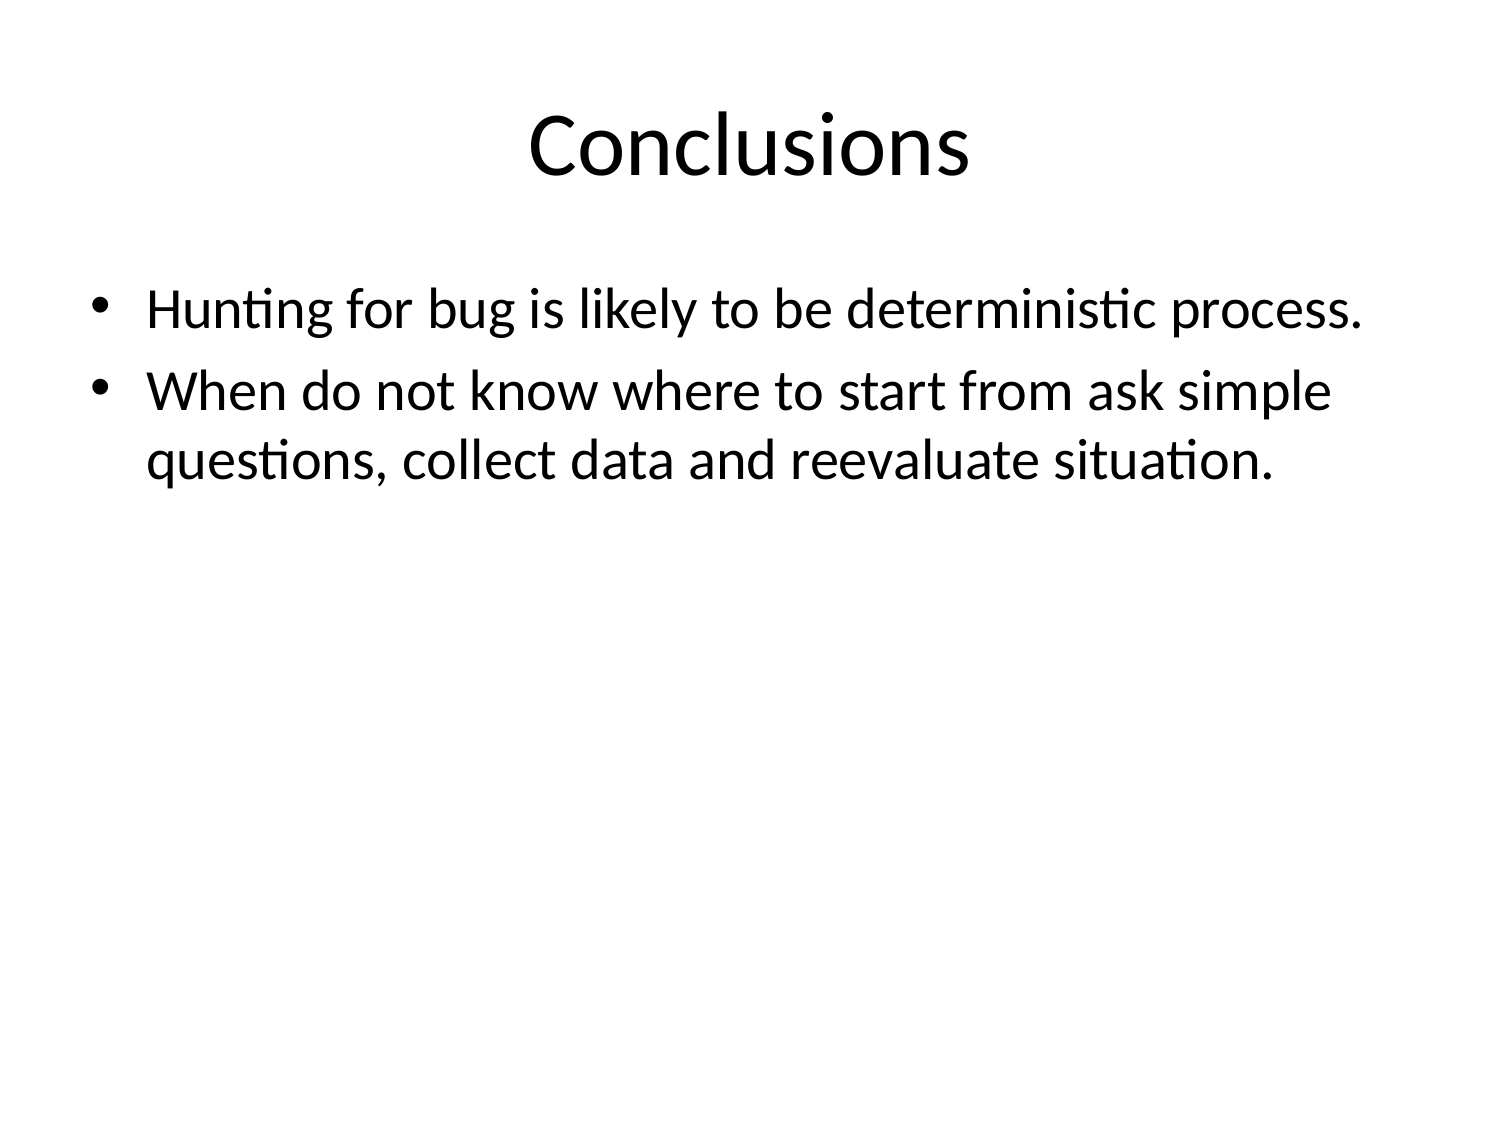

# Conclusions
Hunting for bug is likely to be deterministic process.
When do not know where to start from ask simple questions, collect data and reevaluate situation.